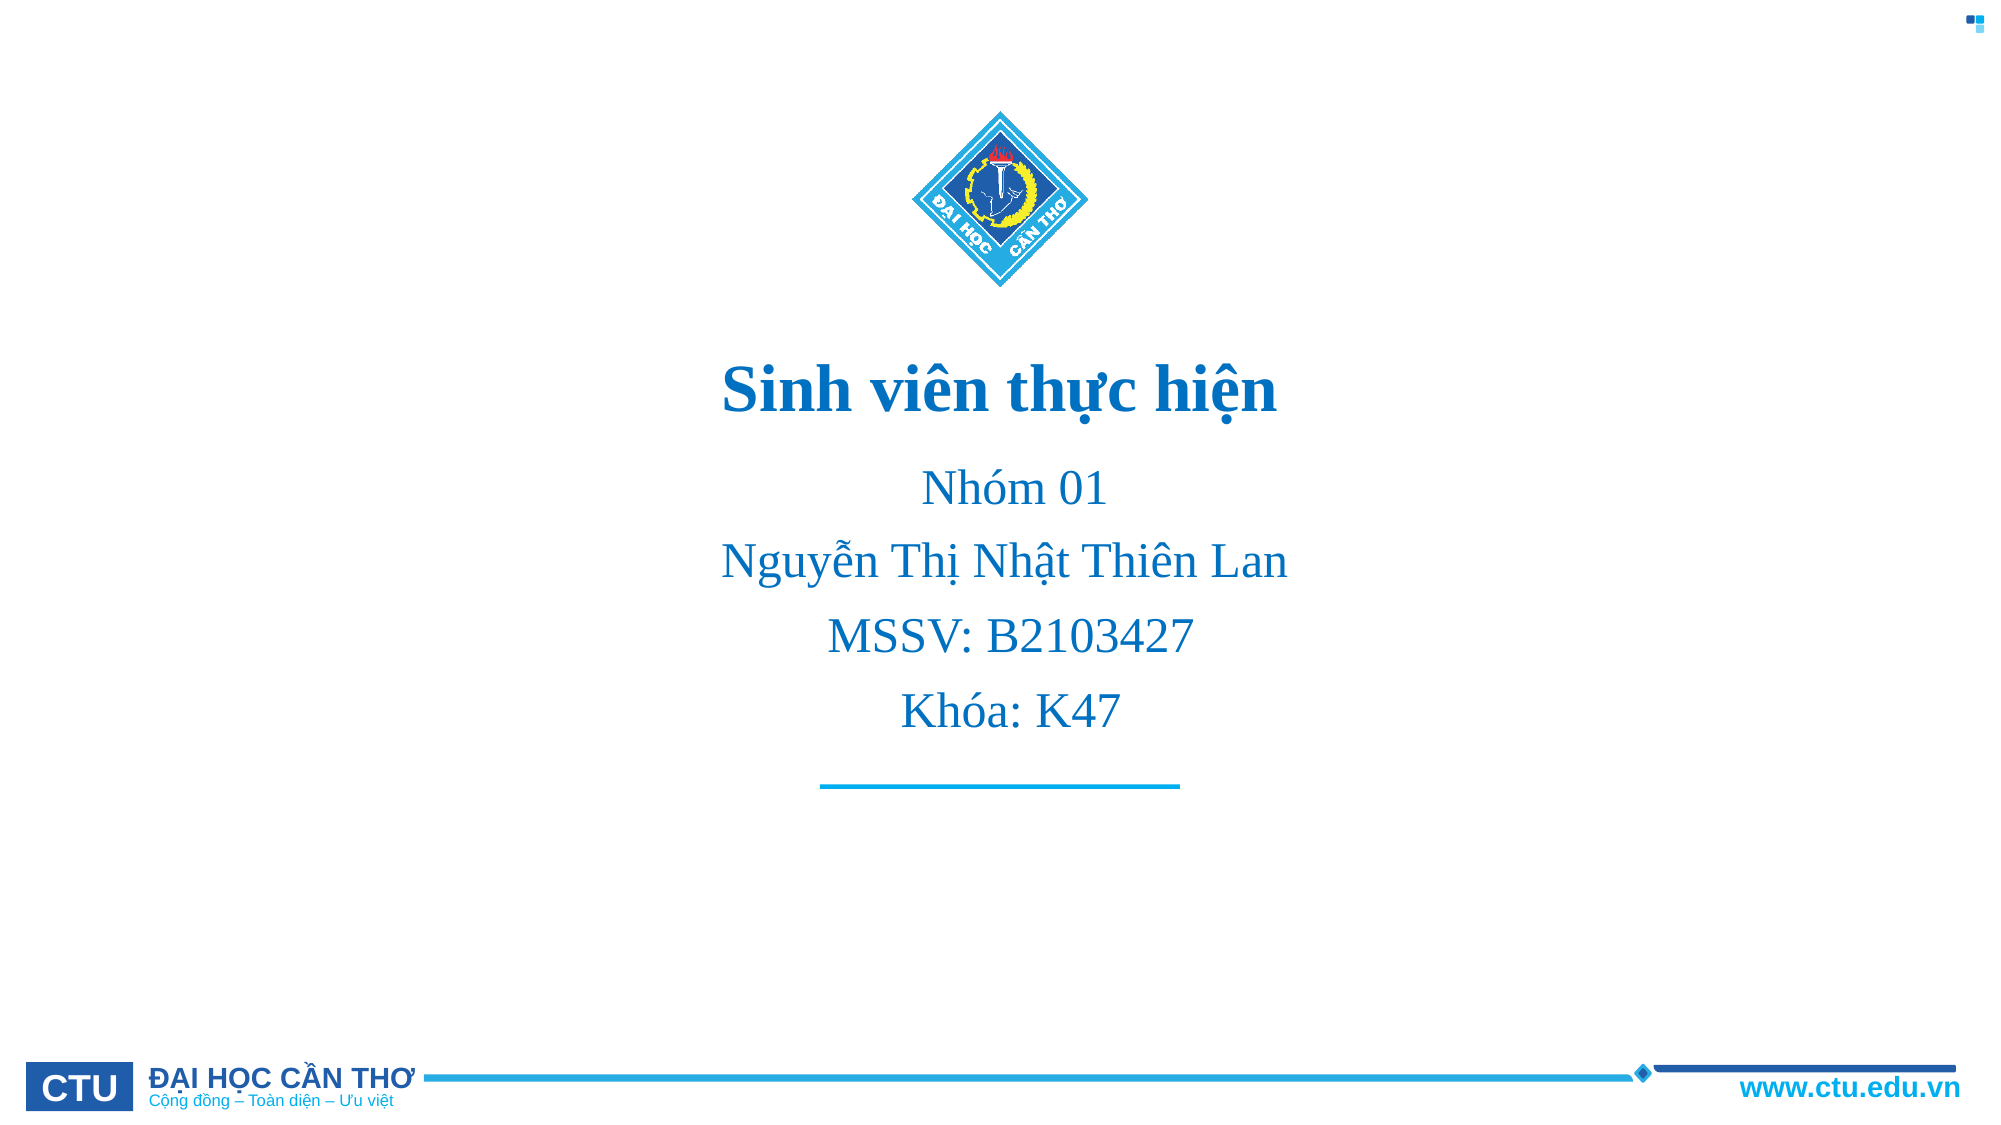

# Sinh viên thực hiện
Nhóm 01
Nguyễn Thị Nhật Thiên Lan
MSSV: B2103427
Khóa: K47